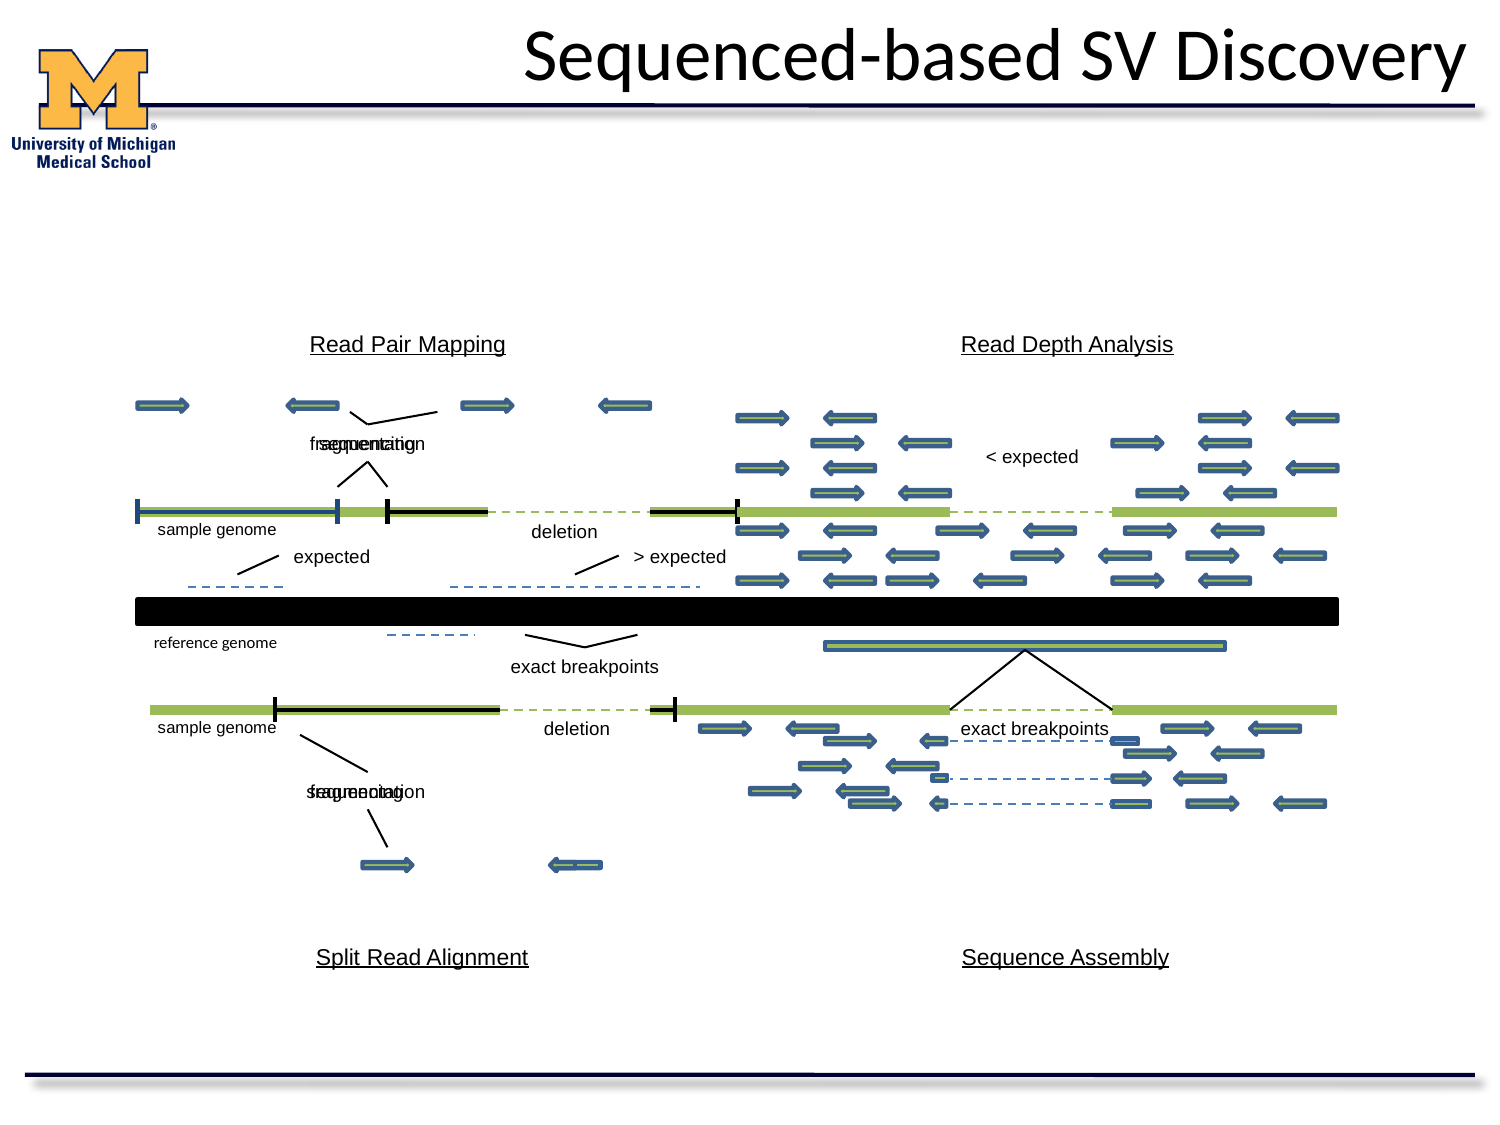

# Sequenced-based SV Discovery
Read Pair Mapping
Read Depth Analysis

fragmentation
sequencing

< expected

sample genome
deletion

expected
> expected

reference genome

exact breakpoints
deletion
exact breakpoints
sample genome

fragmentation
sequencing

Split Read Alignment
Sequence Assembly